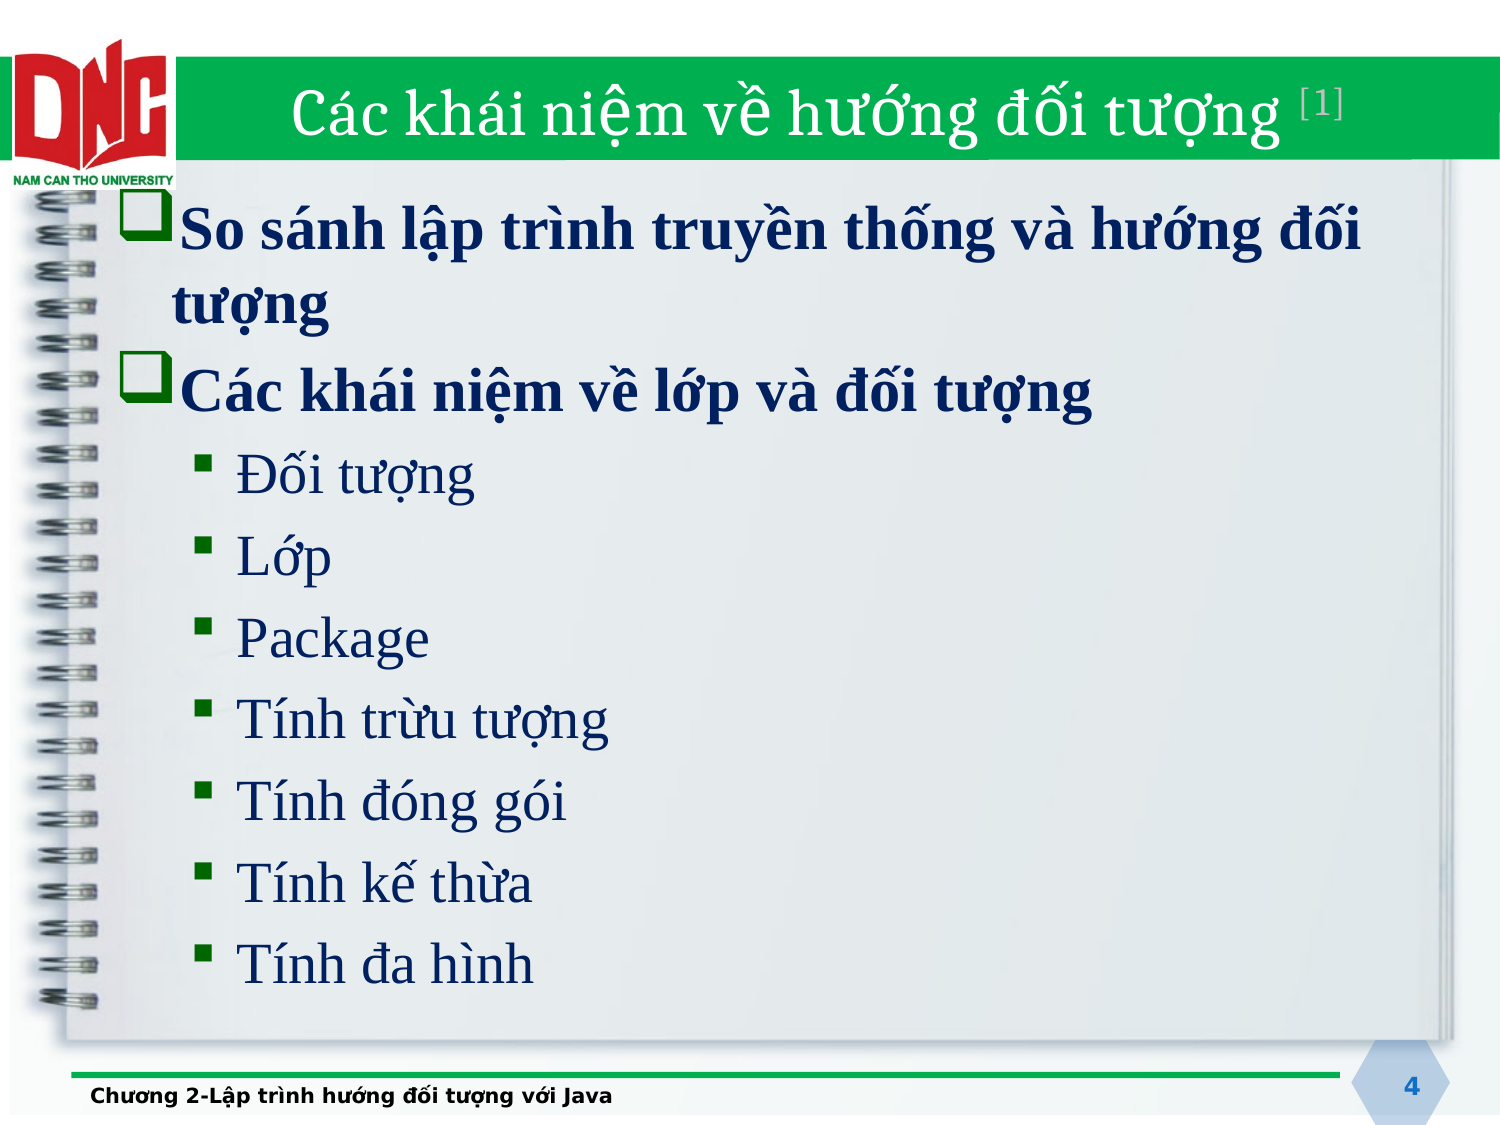

# Các khái niệm về hướng đối tượng [1]
So sánh lập trình truyền thống và hướng đối tượng
Các khái niệm về lớp và đối tượng
Đối tượng
Lớp
Package
Tính trừu tượng
Tính đóng gói
Tính kế thừa
Tính đa hình
4
Chương 2-Lập trình hướng đối tượng với Java